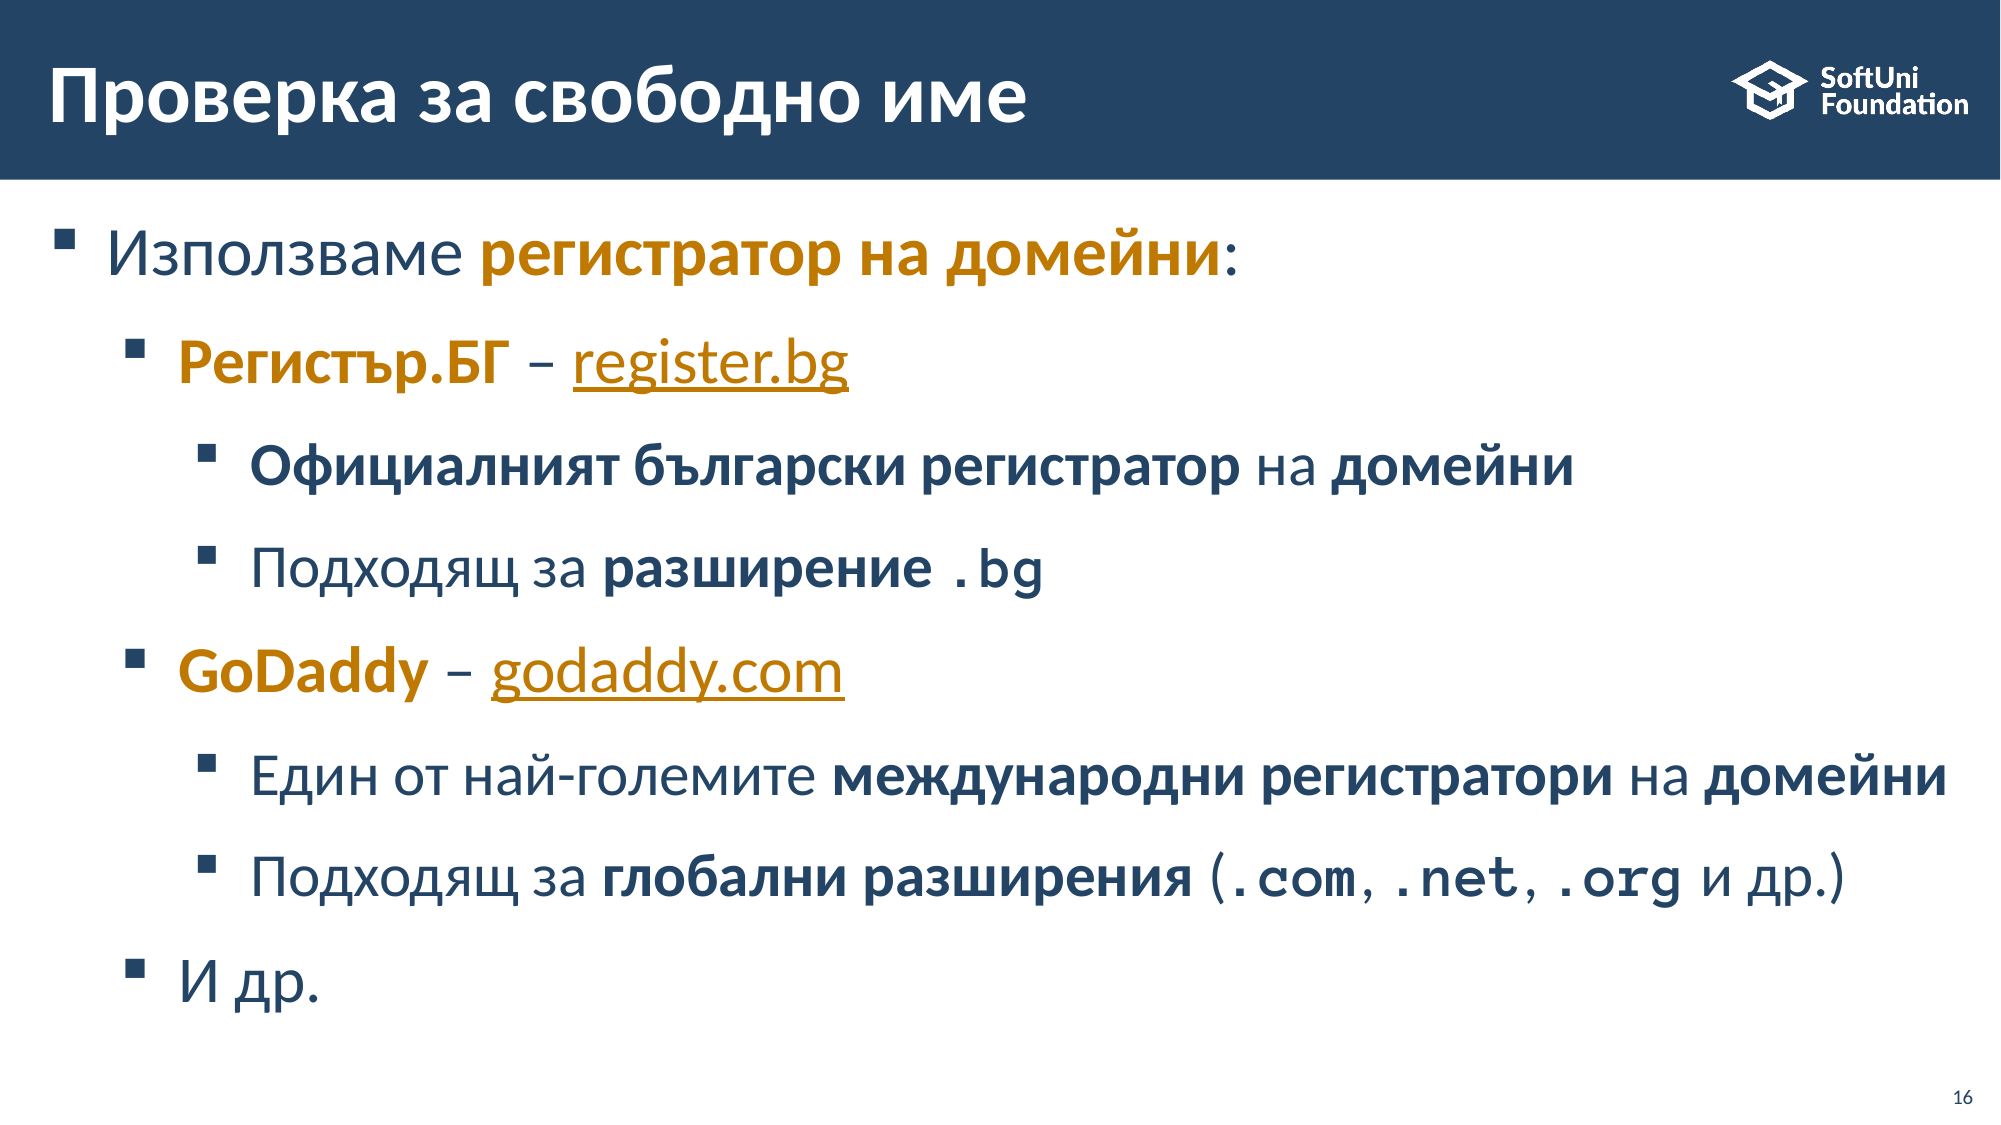

# Проверка за свободно име
Използваме регистратор на домейни:
Регистър.БГ – register.bg
Официалният български регистратор на домейни
Подходящ за разширение .bg
GoDaddy – godaddy.com
Един от най-големите международни регистратори на домейни
Подходящ за глобални разширения (.com, .net, .org и др.)
И др.
16